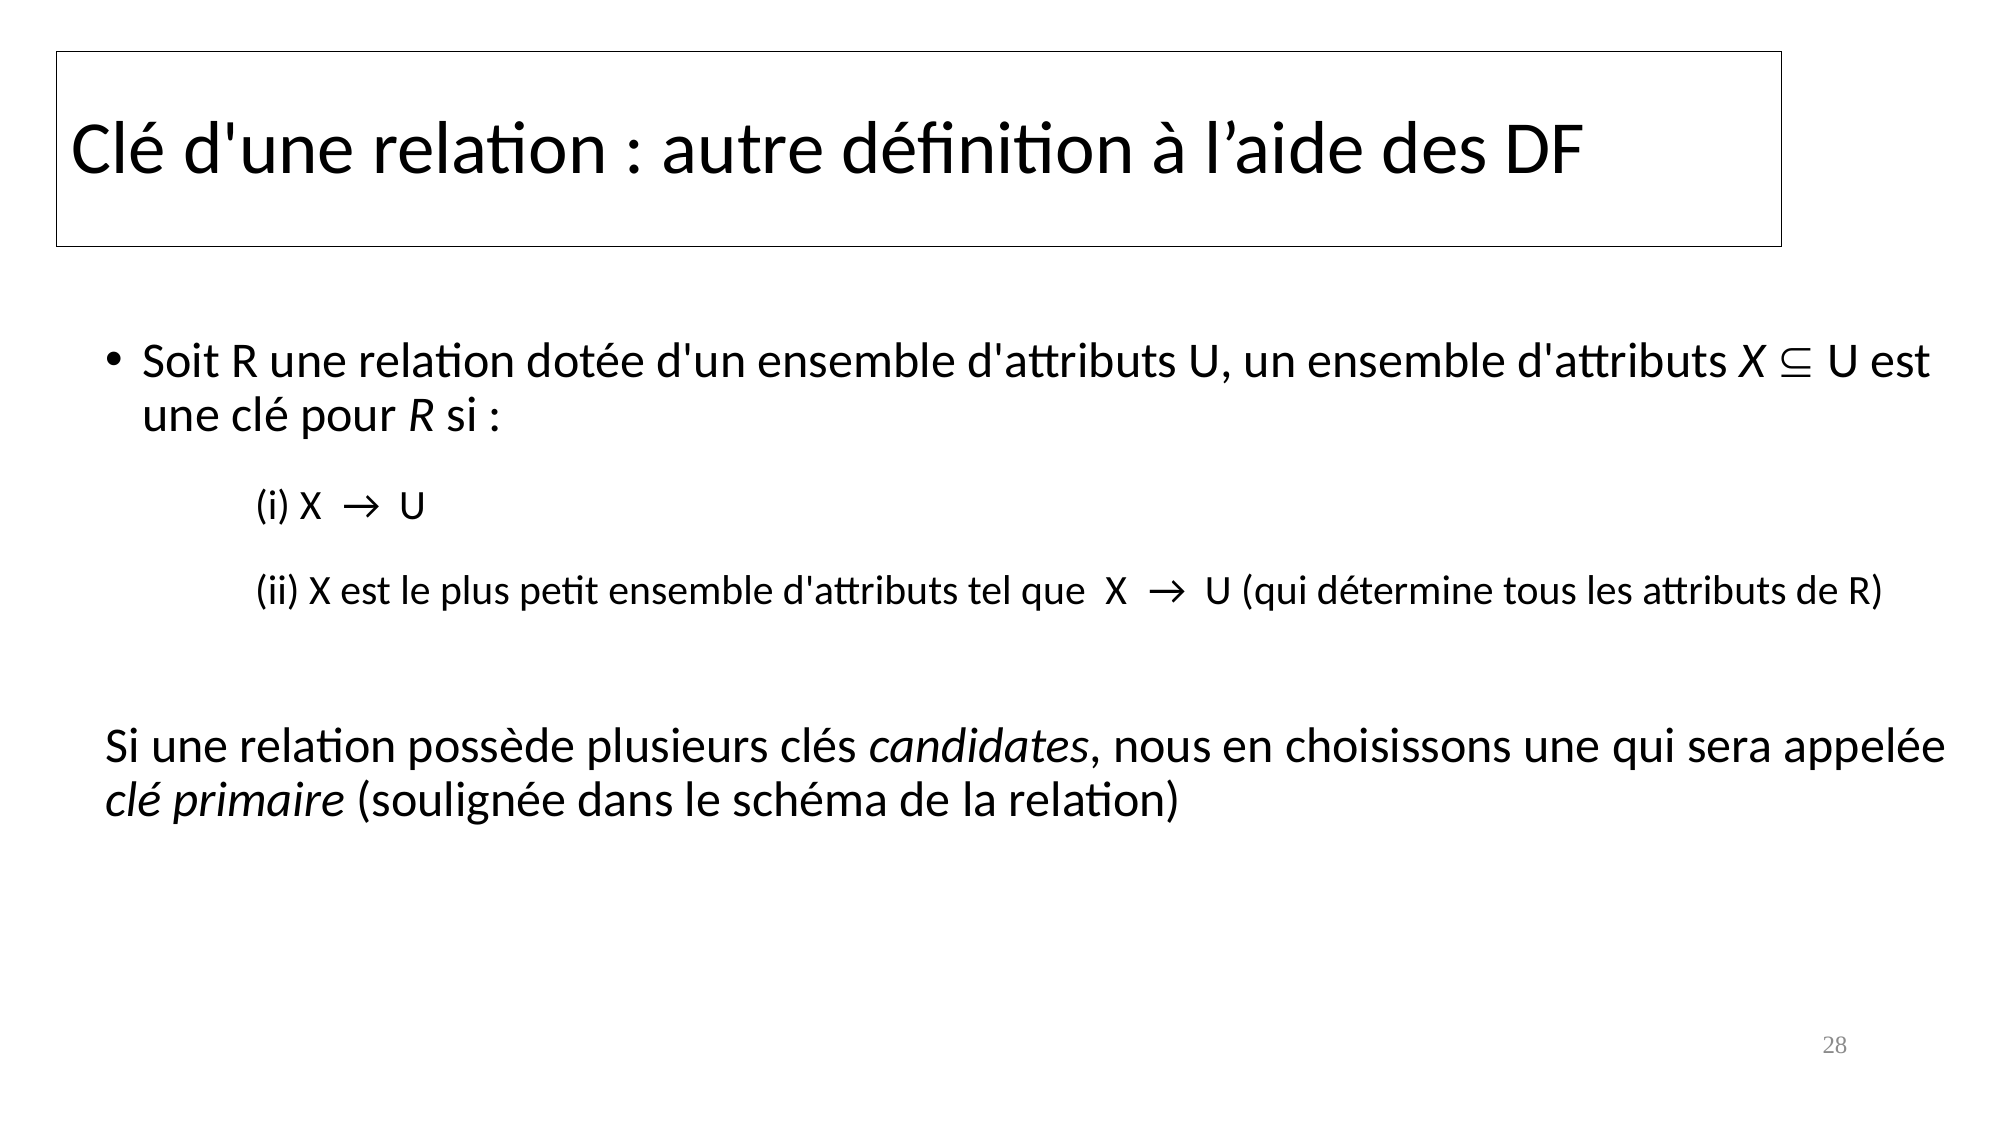

# Clé d'une relation : autre définition à l’aide des DF
Soit R une relation dotée d'un ensemble d'attributs U, un ensemble d'attributs X ⊆ U est une clé pour R si :
(i) X  →  U
(ii) X est le plus petit ensemble d'attributs tel que  X  →  U (qui détermine tous les attributs de R)

Si une relation possède plusieurs clés candidates, nous en choisissons une qui sera appelée clé primaire (soulignée dans le schéma de la relation)
28